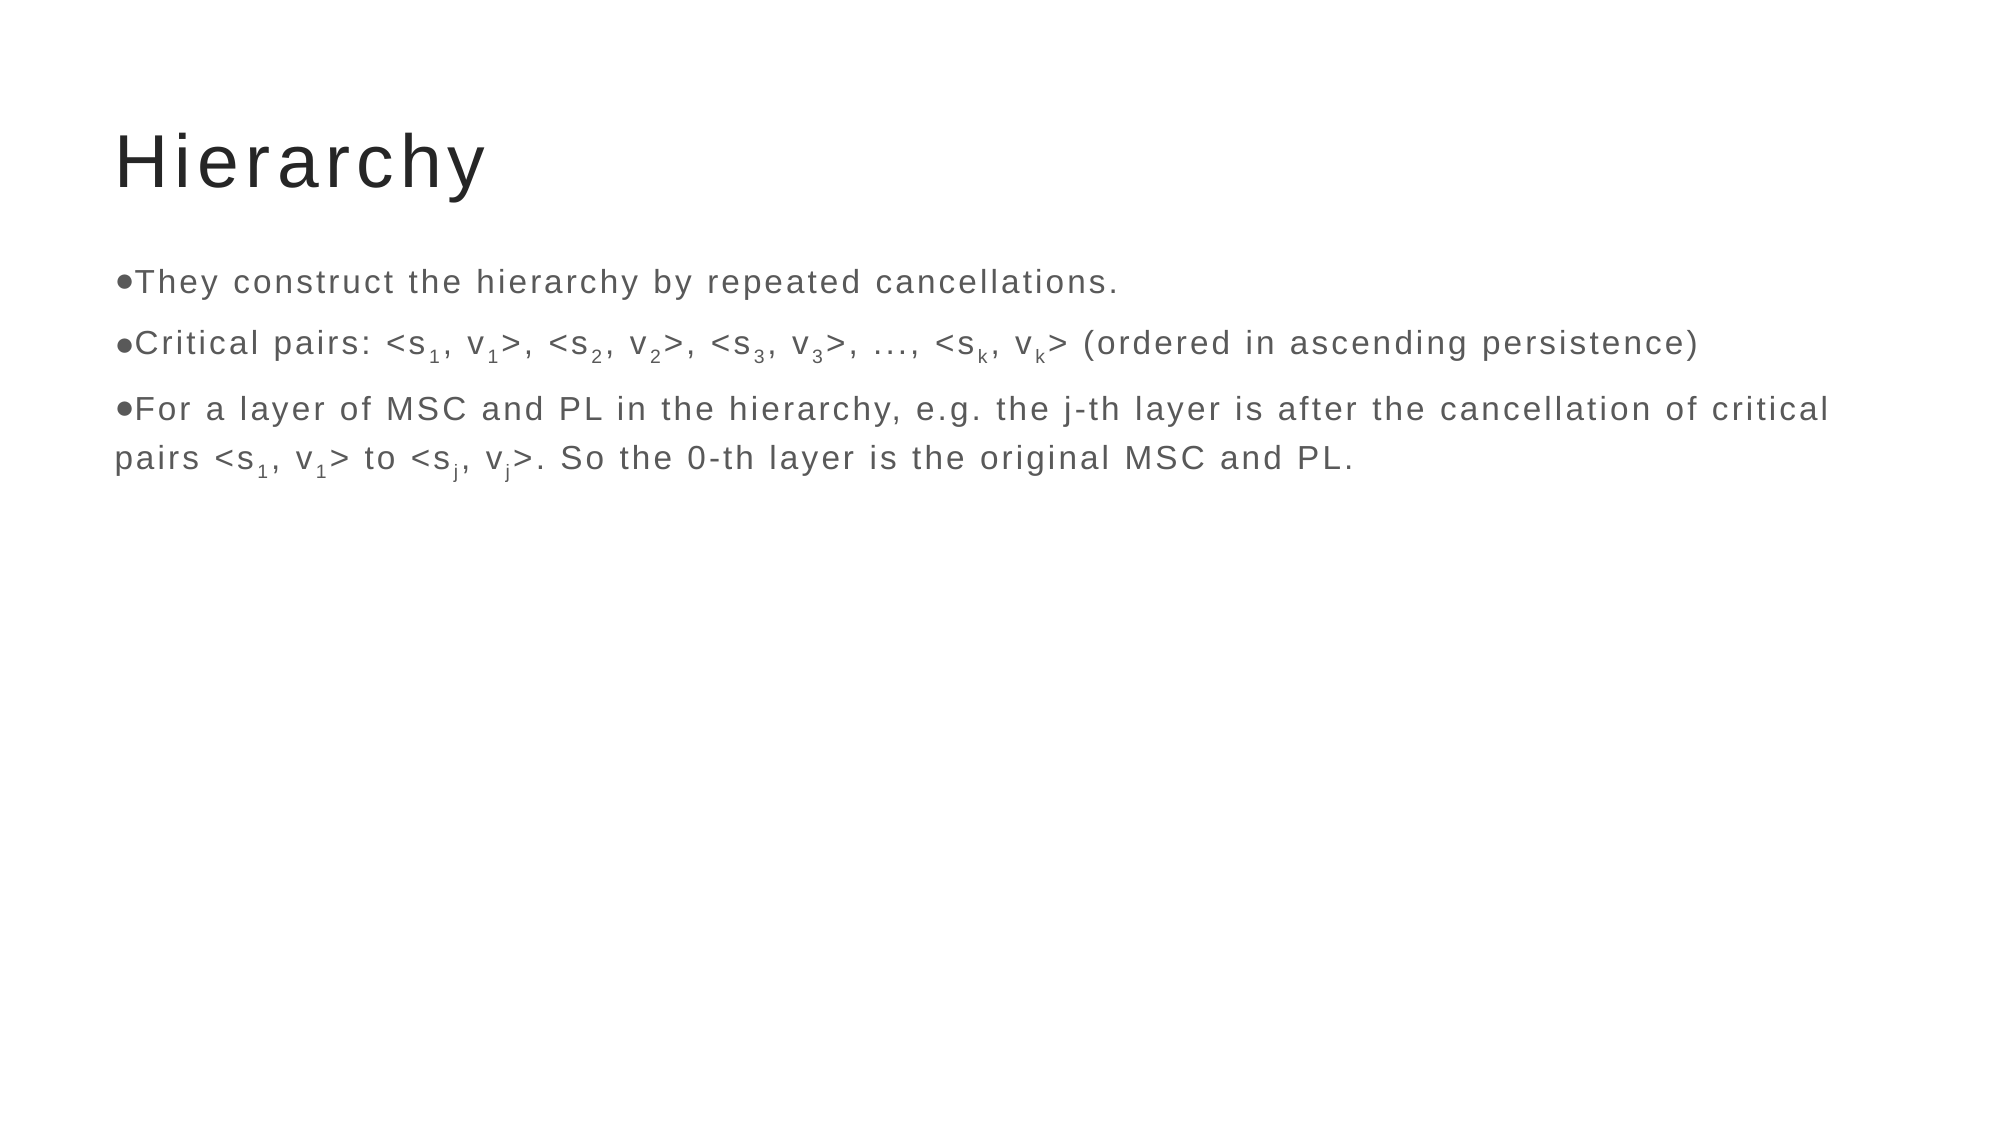

# Hierarchy
They construct the hierarchy by repeated cancellations.
Critical pairs: <s1, v1>, <s2, v2>, <s3, v3>, ..., <sk, vk> (ordered in ascending persistence)
For a layer of MSC and PL in the hierarchy, e.g. the j-th layer is after the cancellation of critical pairs <s1, v1> to <sj, vj>. So the 0-th layer is the original MSC and PL.